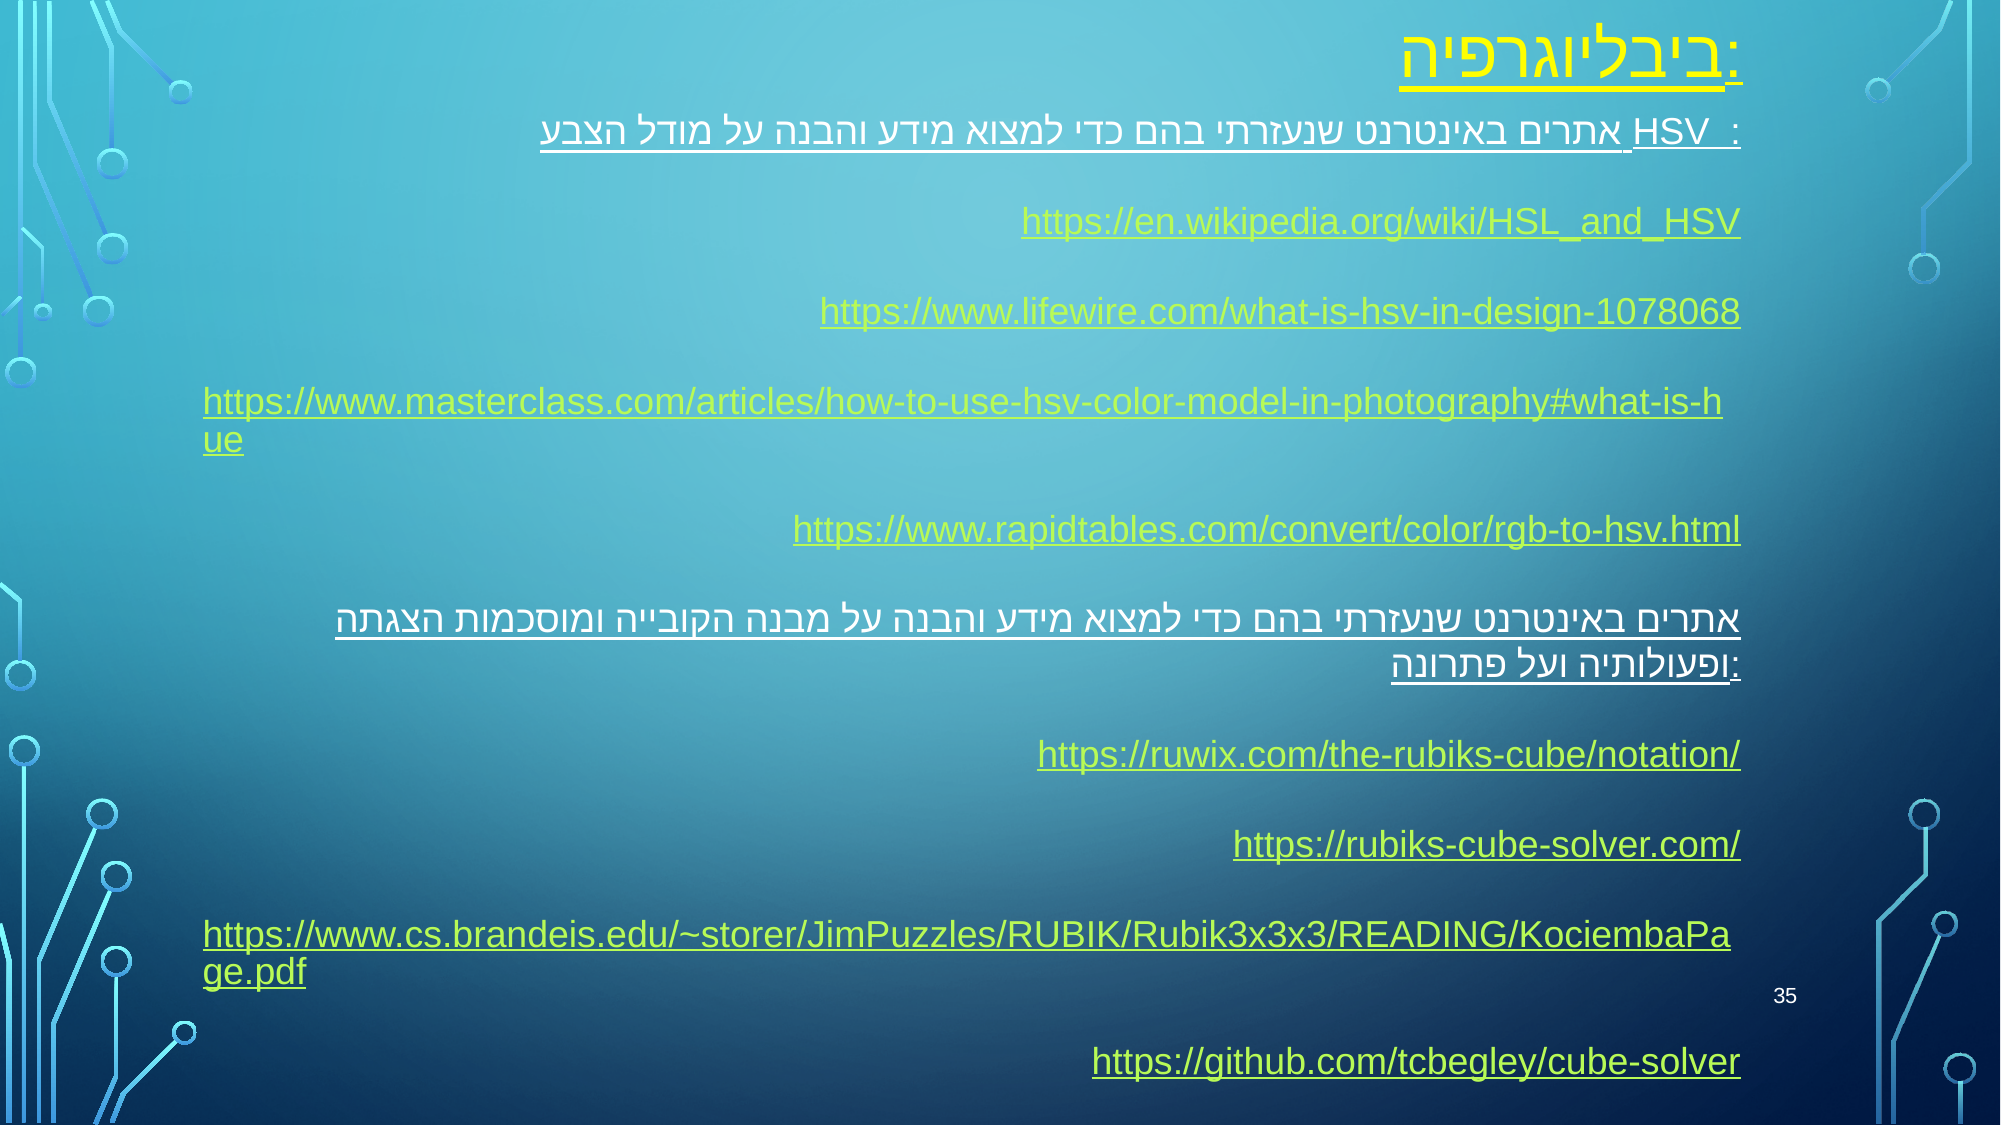

ביבליוגרפיה:
אתרים באינטרנט שנעזרתי בהם כדי למצוא מידע והבנה על מודל הצבע HSV  :

https://en.wikipedia.org/wiki/HSL_and_HSV

https://www.lifewire.com/what-is-hsv-in-design-1078068

https://www.masterclass.com/articles/how-to-use-hsv-color-model-in-photography#what-is-hue

https://www.rapidtables.com/convert/color/rgb-to-hsv.html

אתרים באינטרנט שנעזרתי בהם כדי למצוא מידע והבנה על מבנה הקובייה ומוסכמות הצגתה ופעולותיה ועל פתרונה:

https://ruwix.com/the-rubiks-cube/notation/

https://rubiks-cube-solver.com/

https://www.cs.brandeis.edu/~storer/JimPuzzles/RUBIK/Rubik3x3x3/READING/KociembaPage.pdf

https://github.com/tcbegley/cube-solver

35